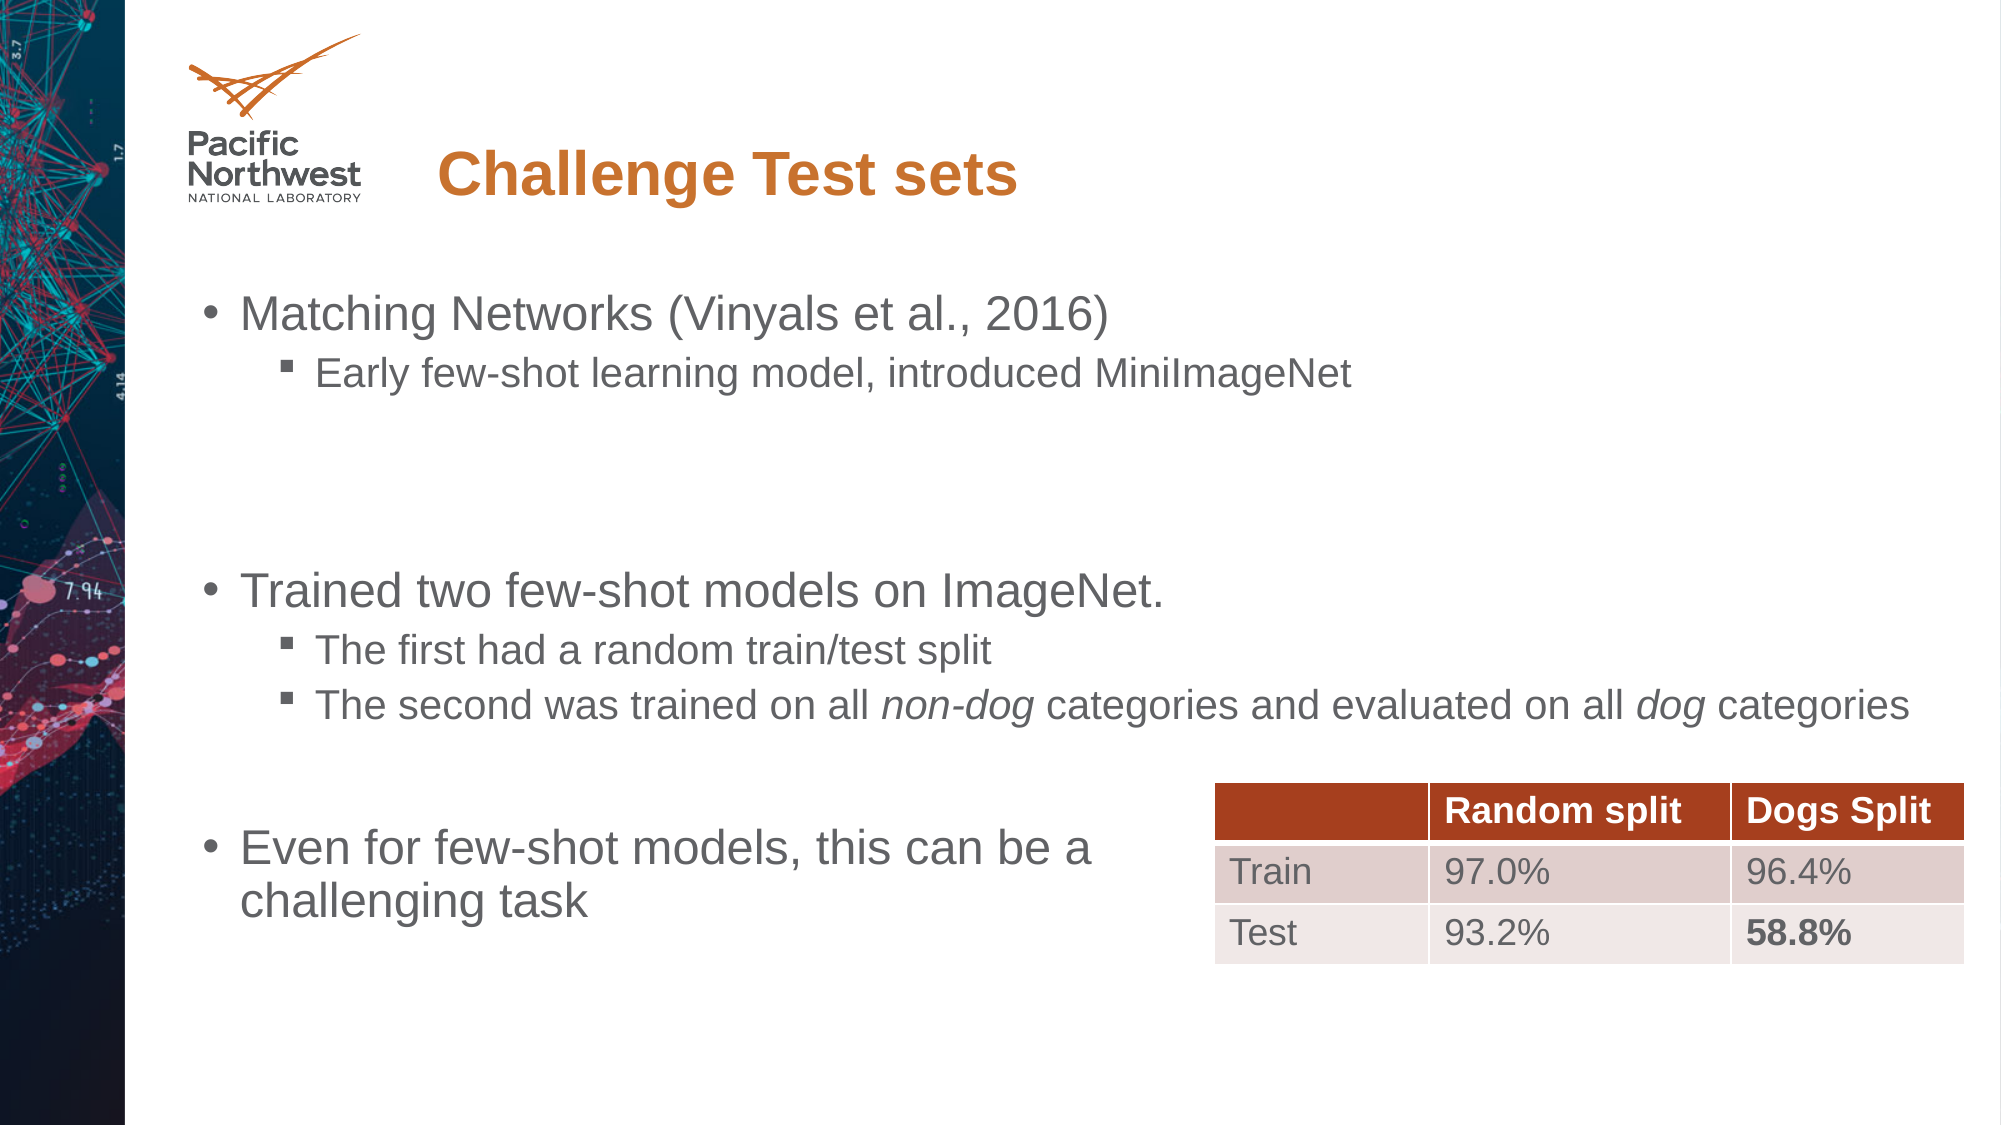

# Challenge Test sets
Matching Networks (Vinyals et al., 2016)
Early few-shot learning model, introduced MiniImageNet

Trained two few-shot models on ImageNet.
The first had a random train/test split
The second was trained on all non-dog categories and evaluated on all dog categories

Even for few-shot models, this can be a
challenging task

|  | Random split | Dogs Split |
| --- | --- | --- |
| Train | 97.0% | 96.4% |
| Test | 93.2% | 58.8% |